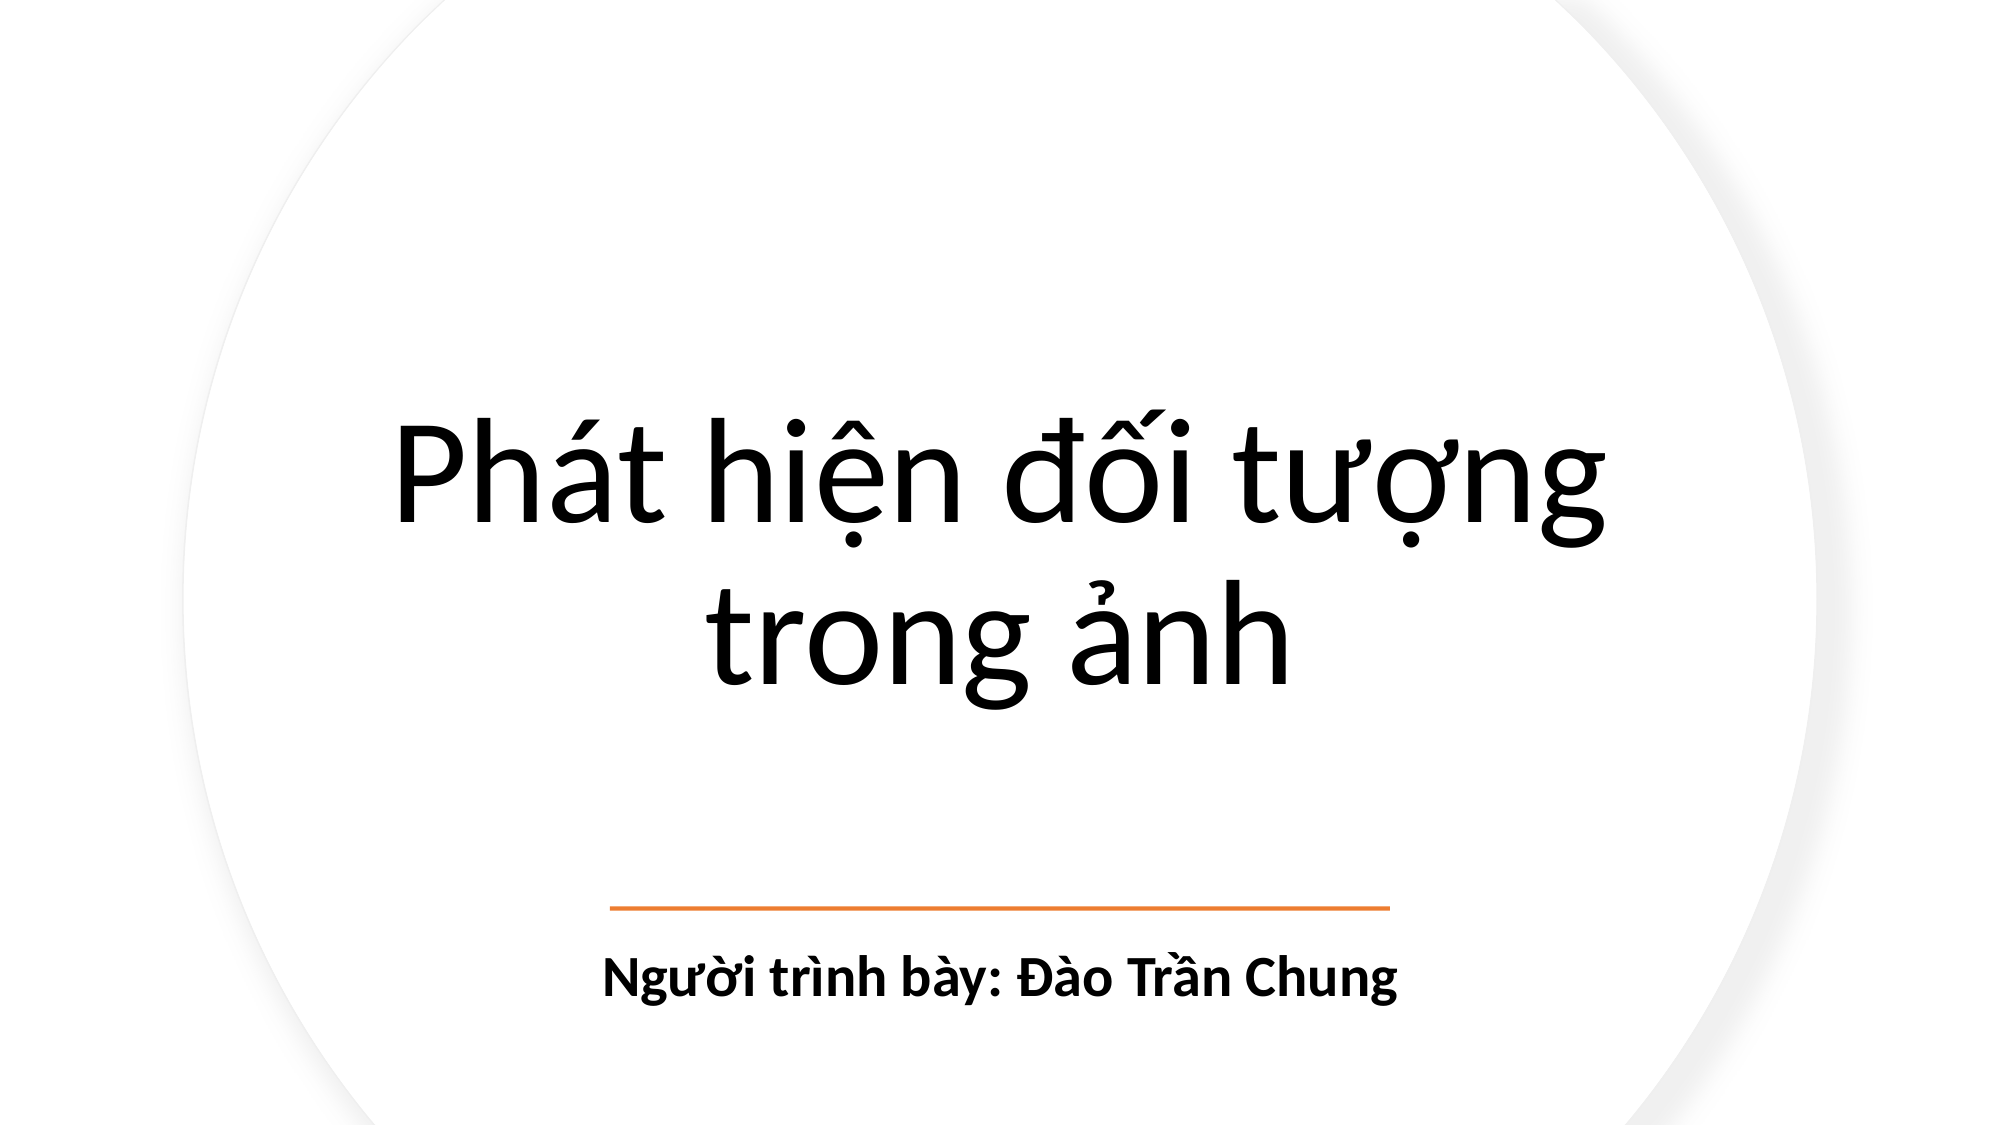

# Phát hiện đối tượng trong ảnh

Người trình bày: Đào Trần Chung